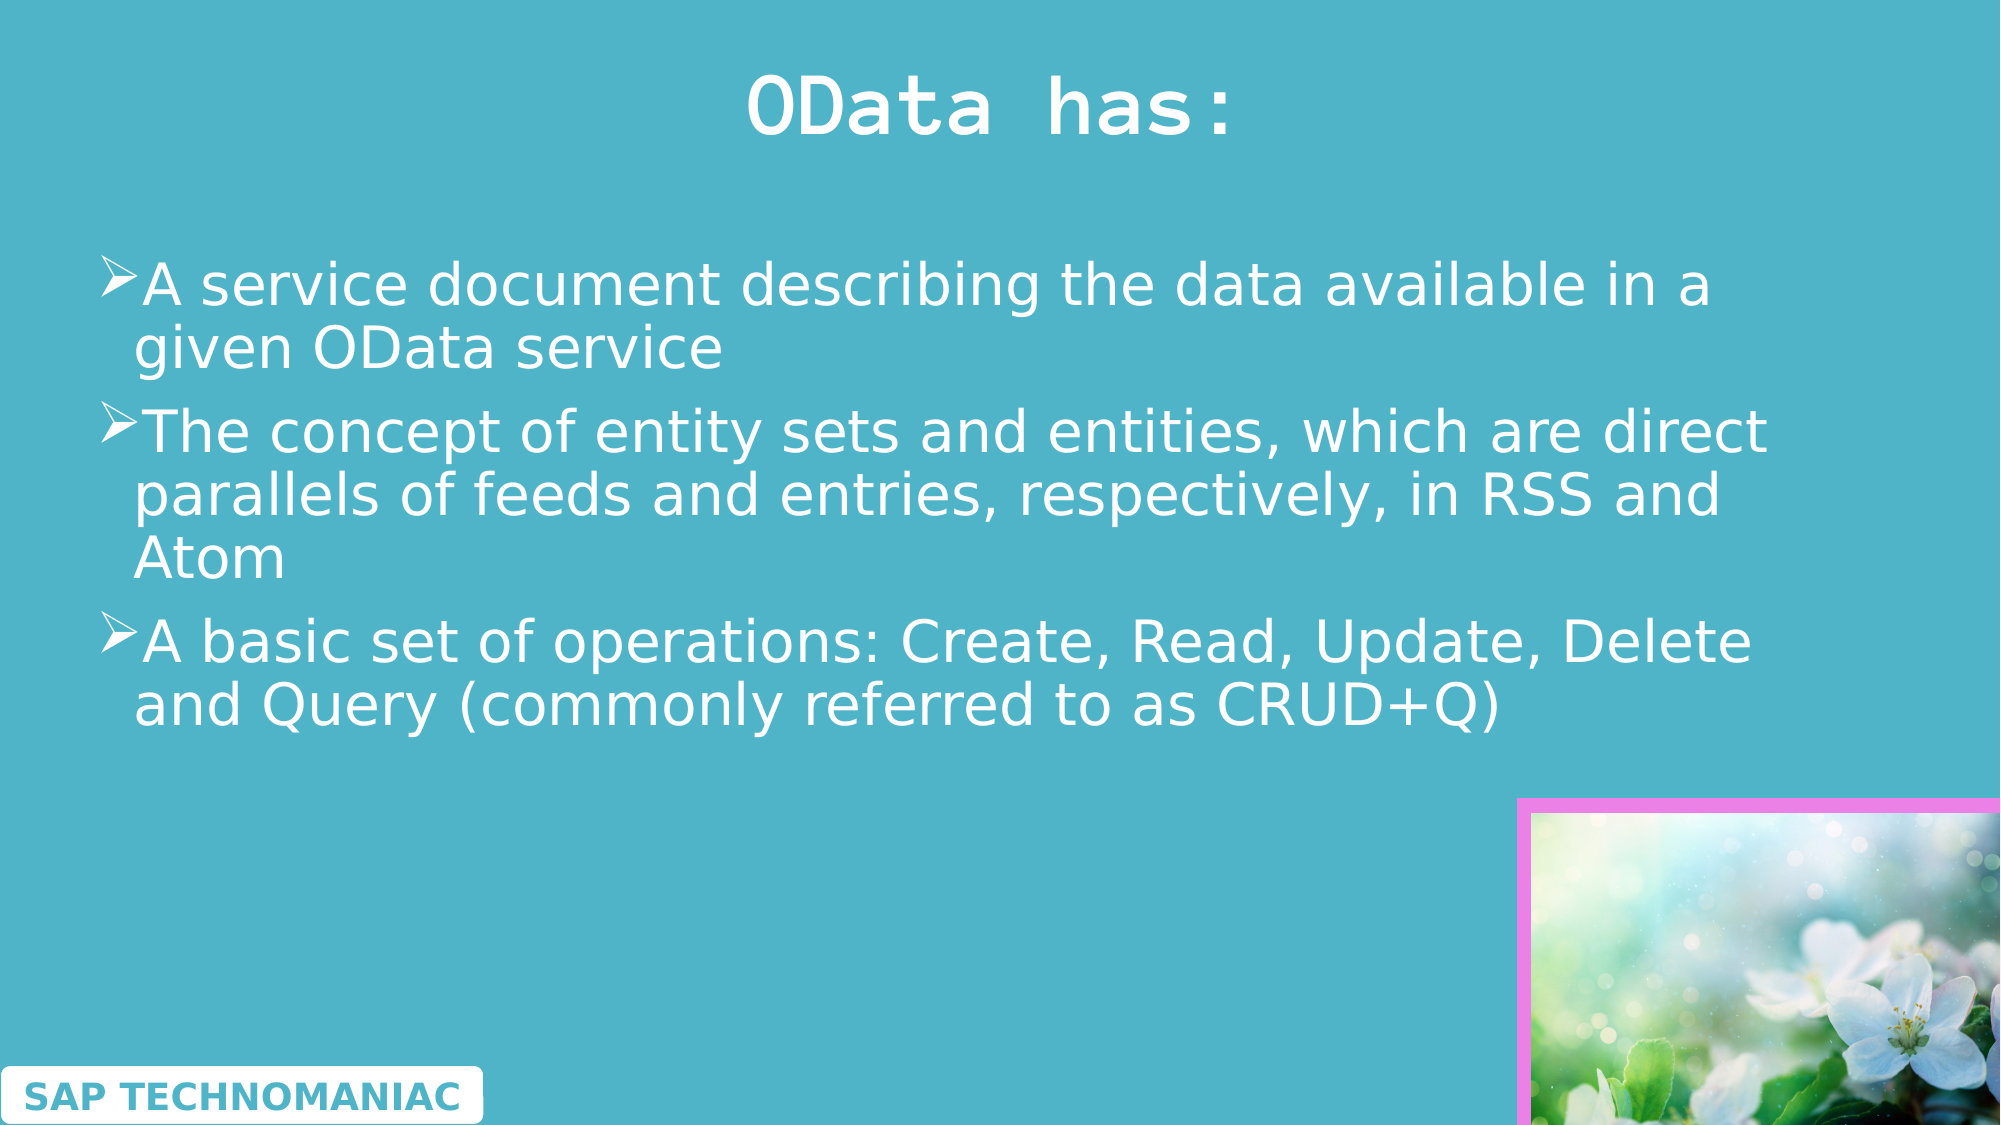

# OData has:
A service document describing the data available in a given OData service
The concept of entity sets and entities, which are direct parallels of feeds and entries, respectively, in RSS and Atom
A basic set of operations: Create, Read, Update, Delete and Query (commonly referred to as CRUD+Q)